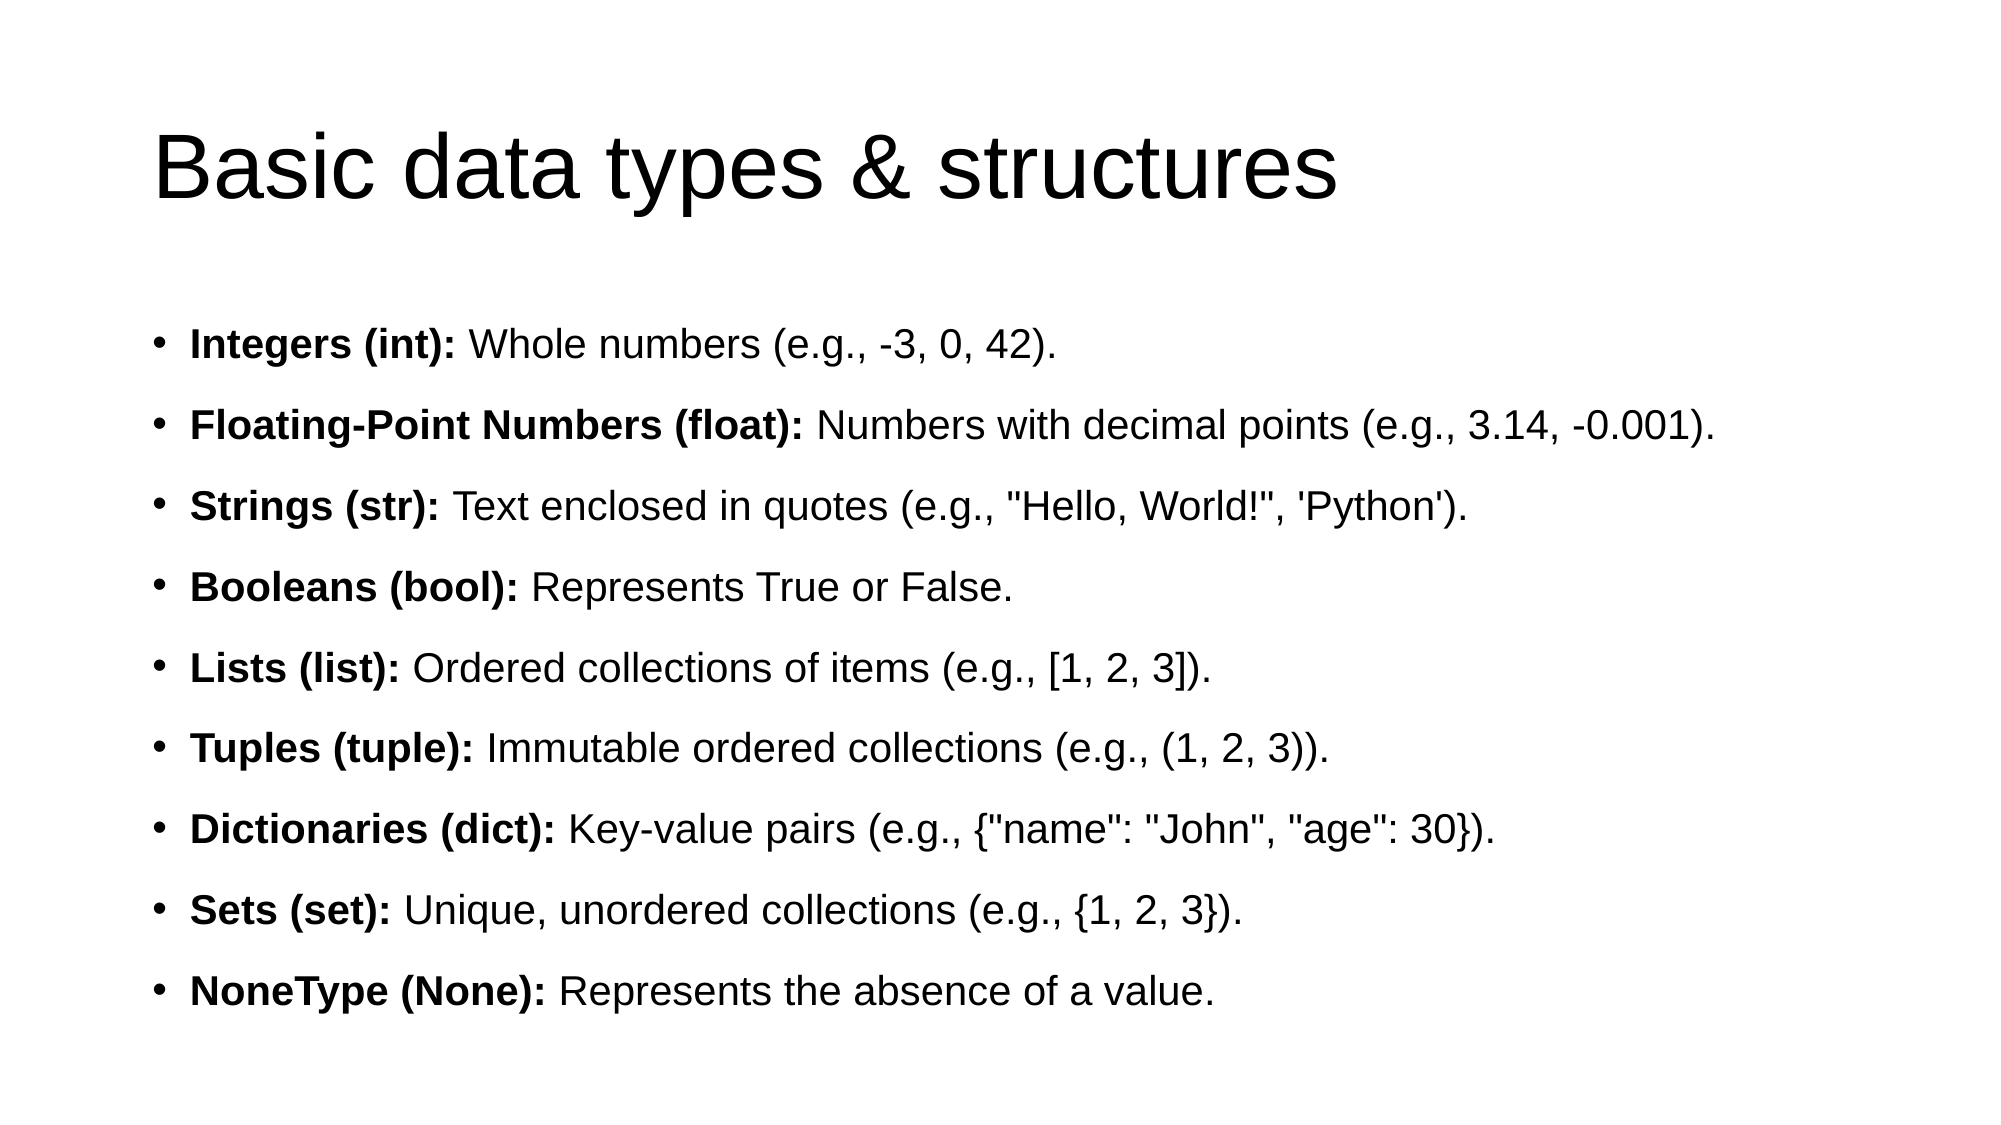

# Basic data types & structures
Integers (int): Whole numbers (e.g., -3, 0, 42).
Floating-Point Numbers (float): Numbers with decimal points (e.g., 3.14, -0.001).
Strings (str): Text enclosed in quotes (e.g., "Hello, World!", 'Python').
Booleans (bool): Represents True or False.
Lists (list): Ordered collections of items (e.g., [1, 2, 3]).
Tuples (tuple): Immutable ordered collections (e.g., (1, 2, 3)).
Dictionaries (dict): Key-value pairs (e.g., {"name": "John", "age": 30}).
Sets (set): Unique, unordered collections (e.g., {1, 2, 3}).
NoneType (None): Represents the absence of a value.